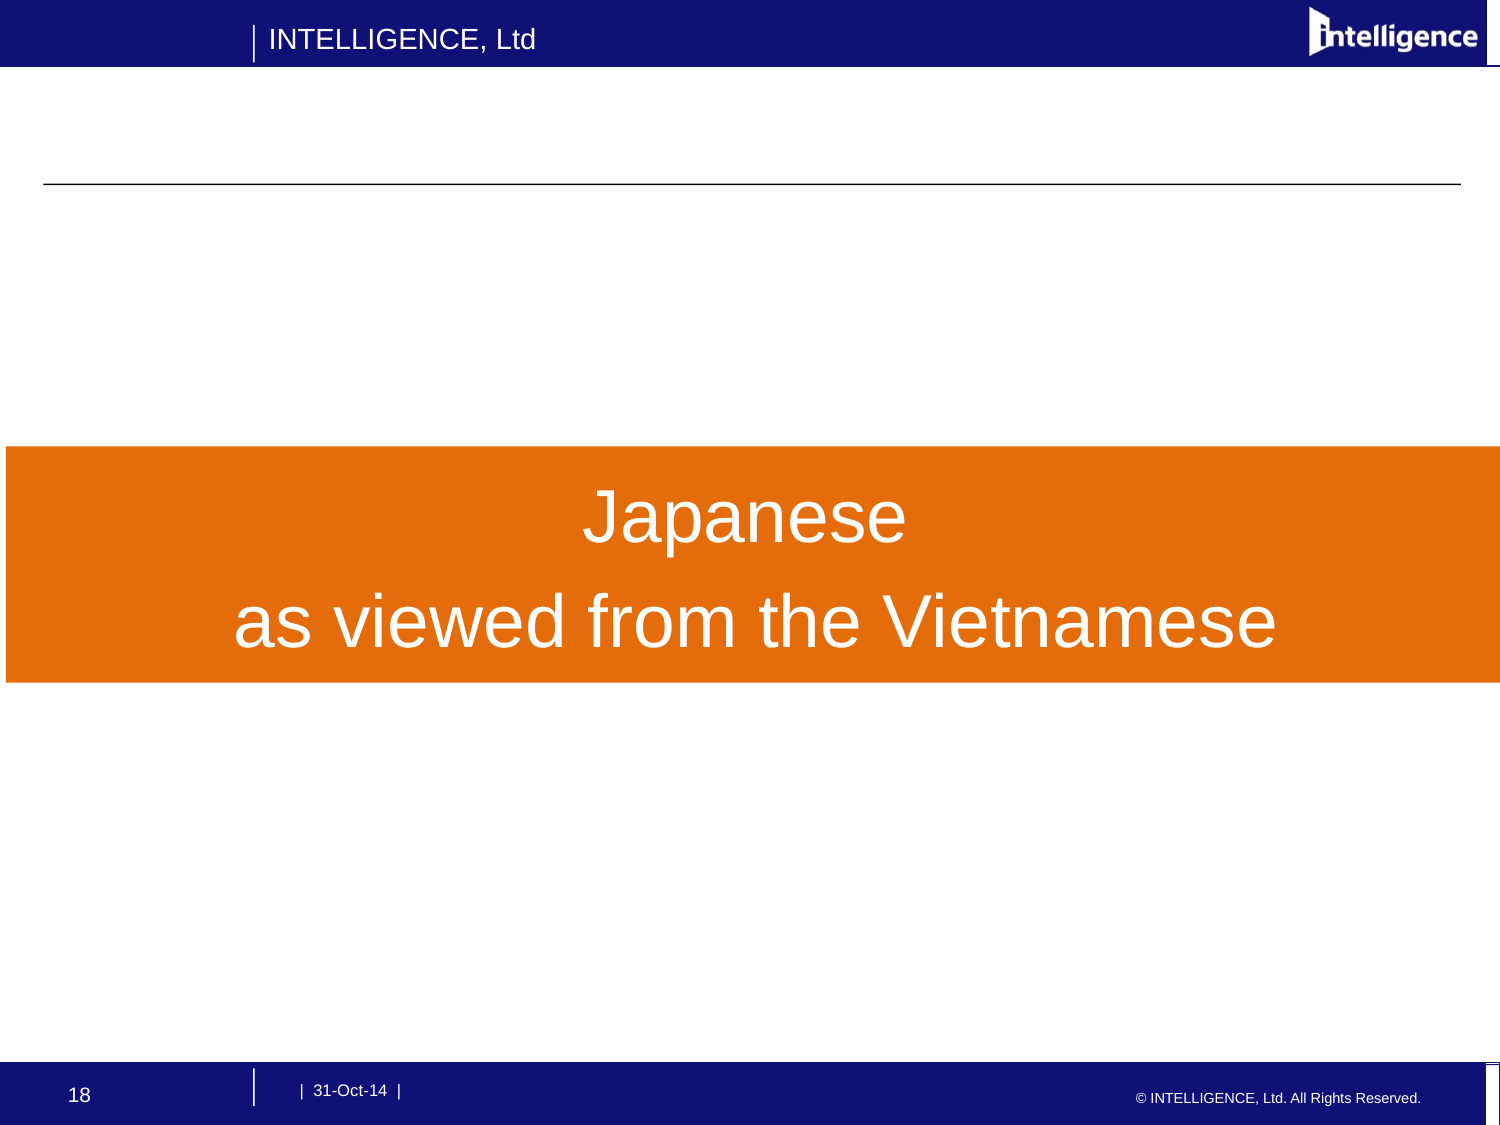

Japanese
as viewed from the Vietnamese
18
  |  31-Oct-14  |